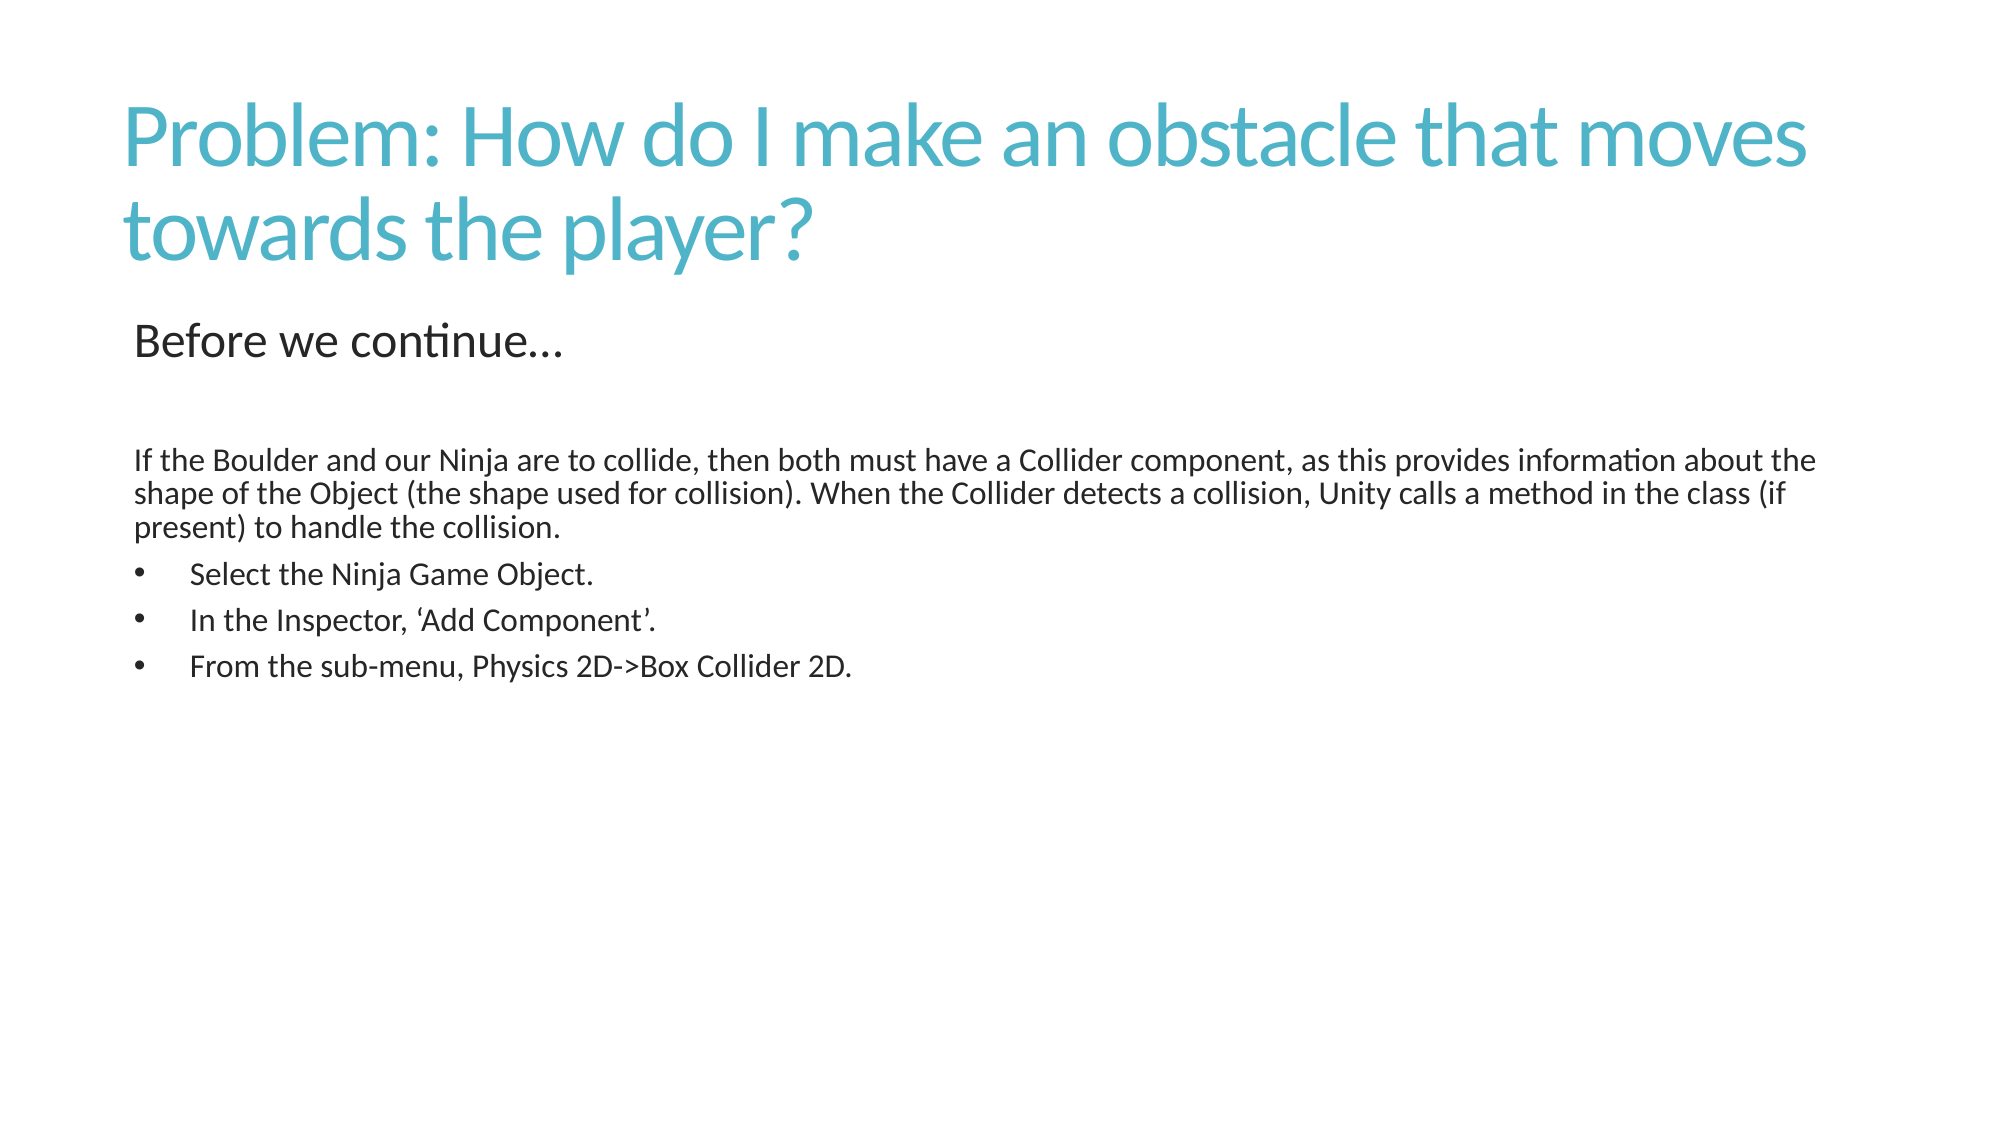

# Problem: How do I make an obstacle that moves towards the player?
Before we continue…

If the Boulder and our Ninja are to collide, then both must have a Collider component, as this provides information about the shape of the Object (the shape used for collision). When the Collider detects a collision, Unity calls a method in the class (if present) to handle the collision.
Select the Ninja Game Object.
In the Inspector, ‘Add Component’.
From the sub-menu, Physics 2D->Box Collider 2D.